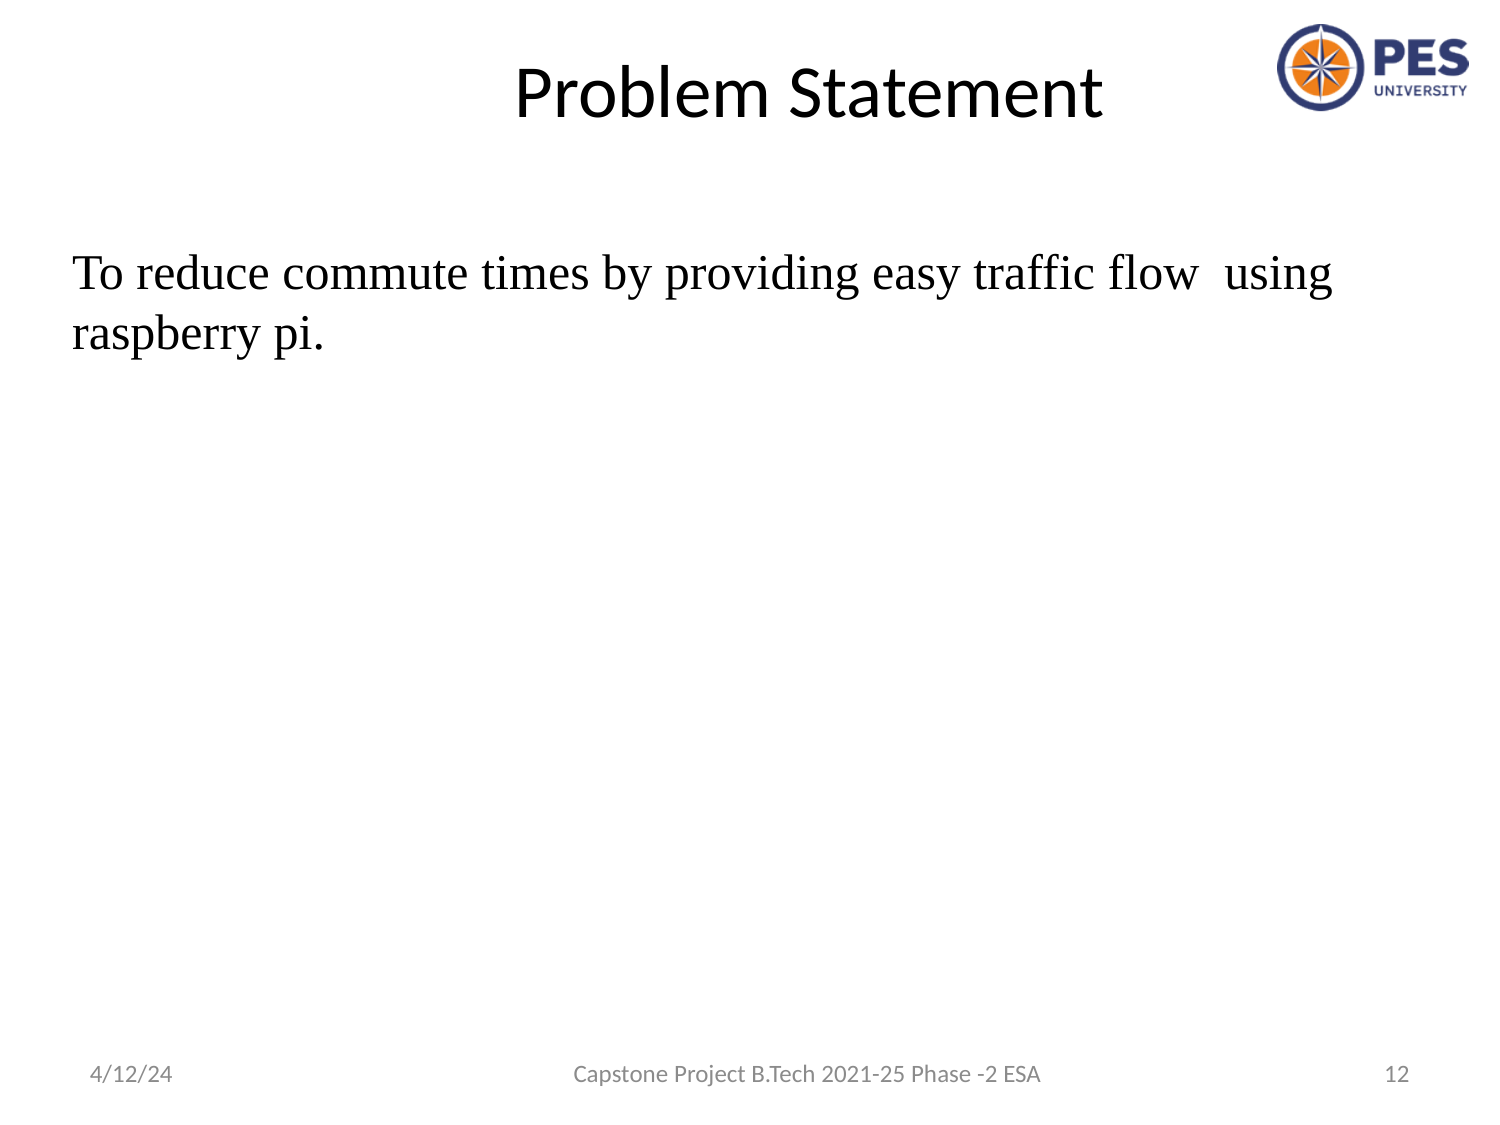

Problem Statement

To reduce commute times by providing easy traffic flow  using raspberry pi.

4/12/24
Capstone Project B.Tech 2021-25 Phase -2 ESA
12